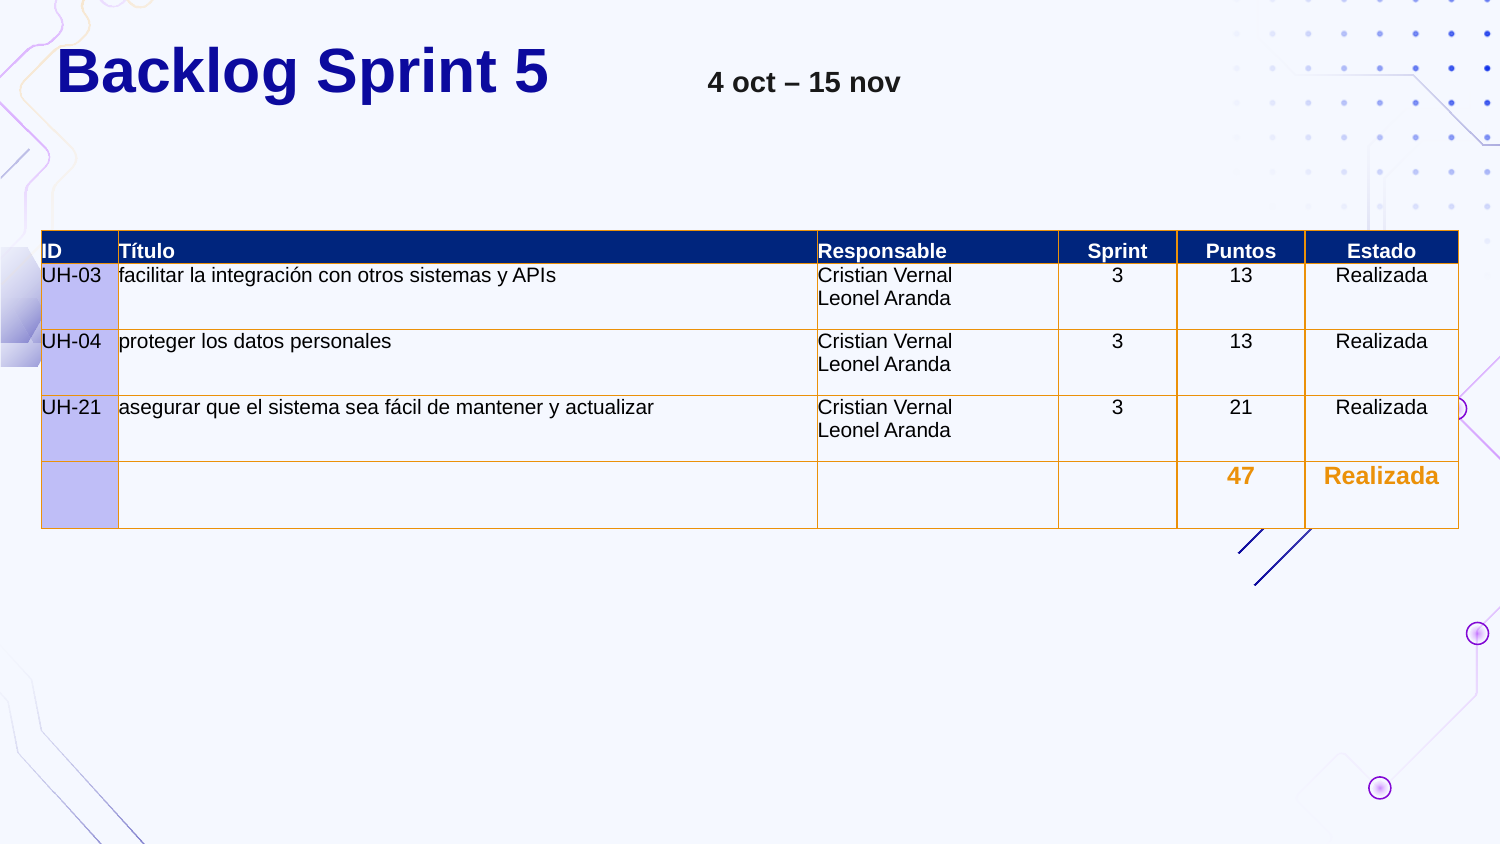

# Backlog Sprint 5
4 oct – 15 nov
| ID | Título | Responsable | Sprint | Puntos | Estado |
| --- | --- | --- | --- | --- | --- |
| UH-03 | facilitar la integración con otros sistemas y APIs | Cristian Vernal Leonel Aranda | 3 | 13 | Realizada |
| UH-04 | proteger los datos personales | Cristian Vernal Leonel Aranda | 3 | 13 | Realizada |
| UH-21 | asegurar que el sistema sea fácil de mantener y actualizar | Cristian Vernal Leonel Aranda | 3 | 21 | Realizada |
|  |  |  |  | 47 | Realizada |